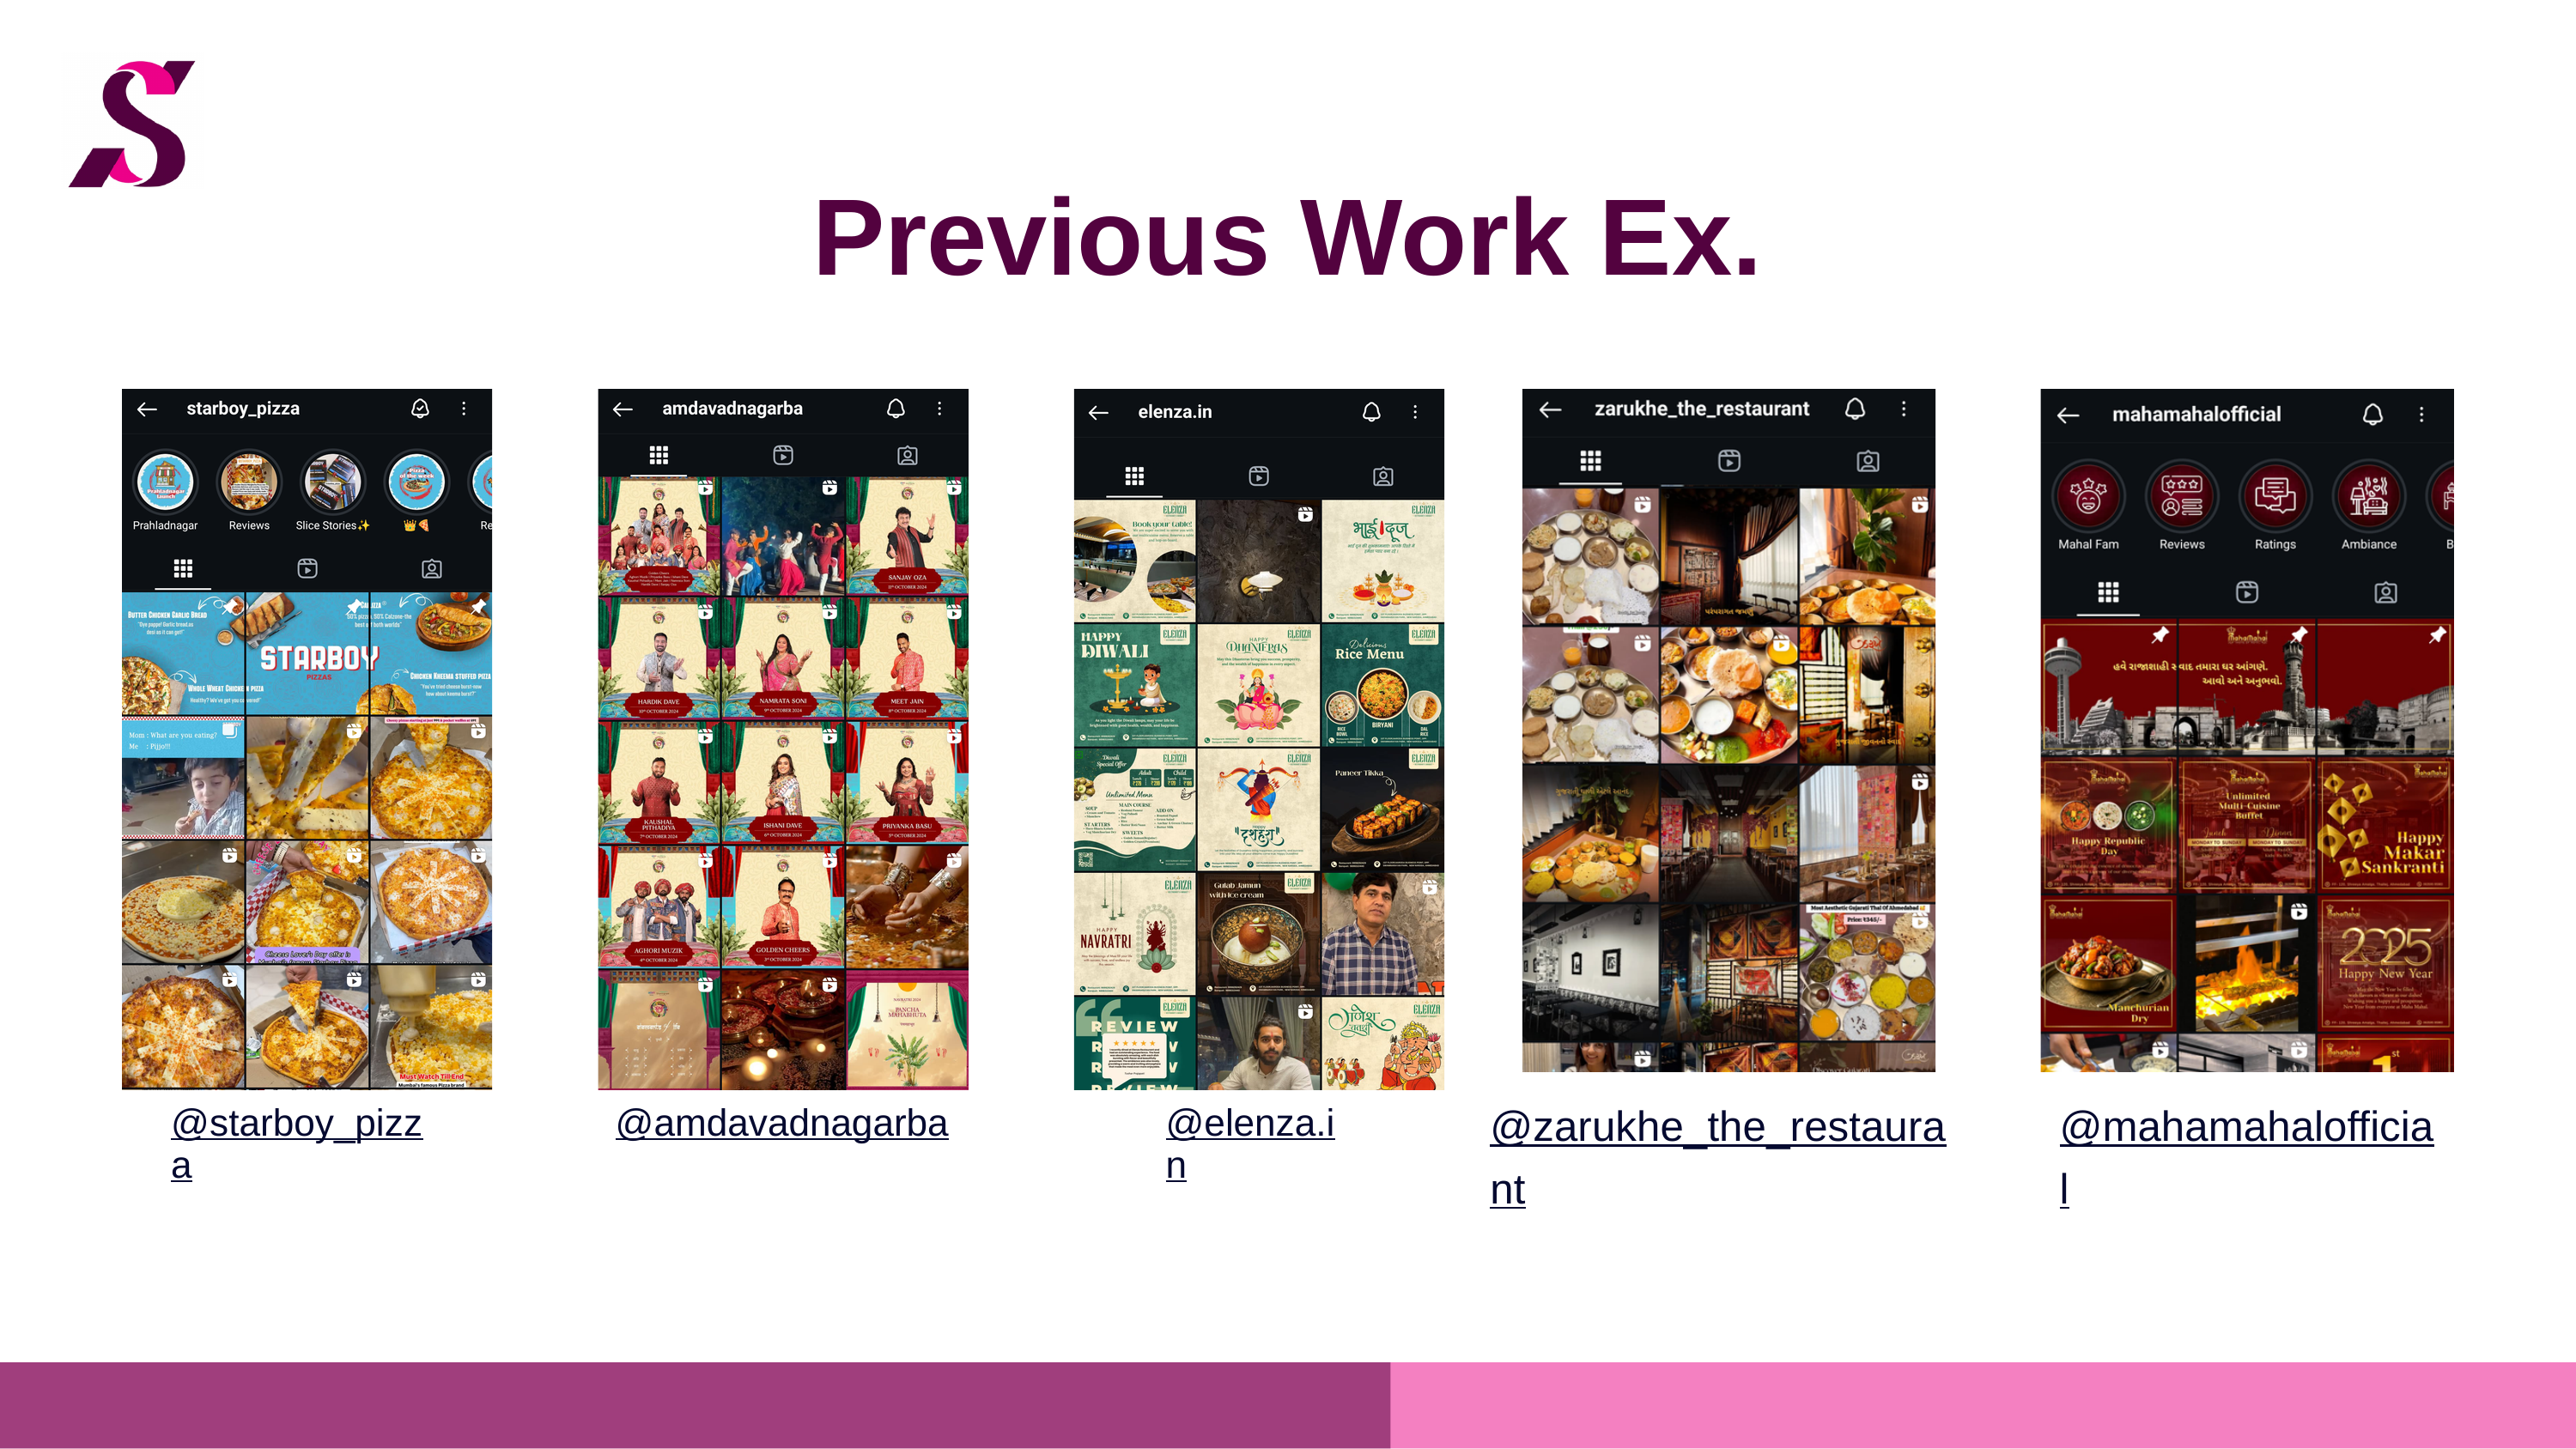

Previous Work Ex.

@zarukhe_the_restaurant
@mahamahalofficial
@starboy_pizza
@amdavadnagarba
@elenza.in